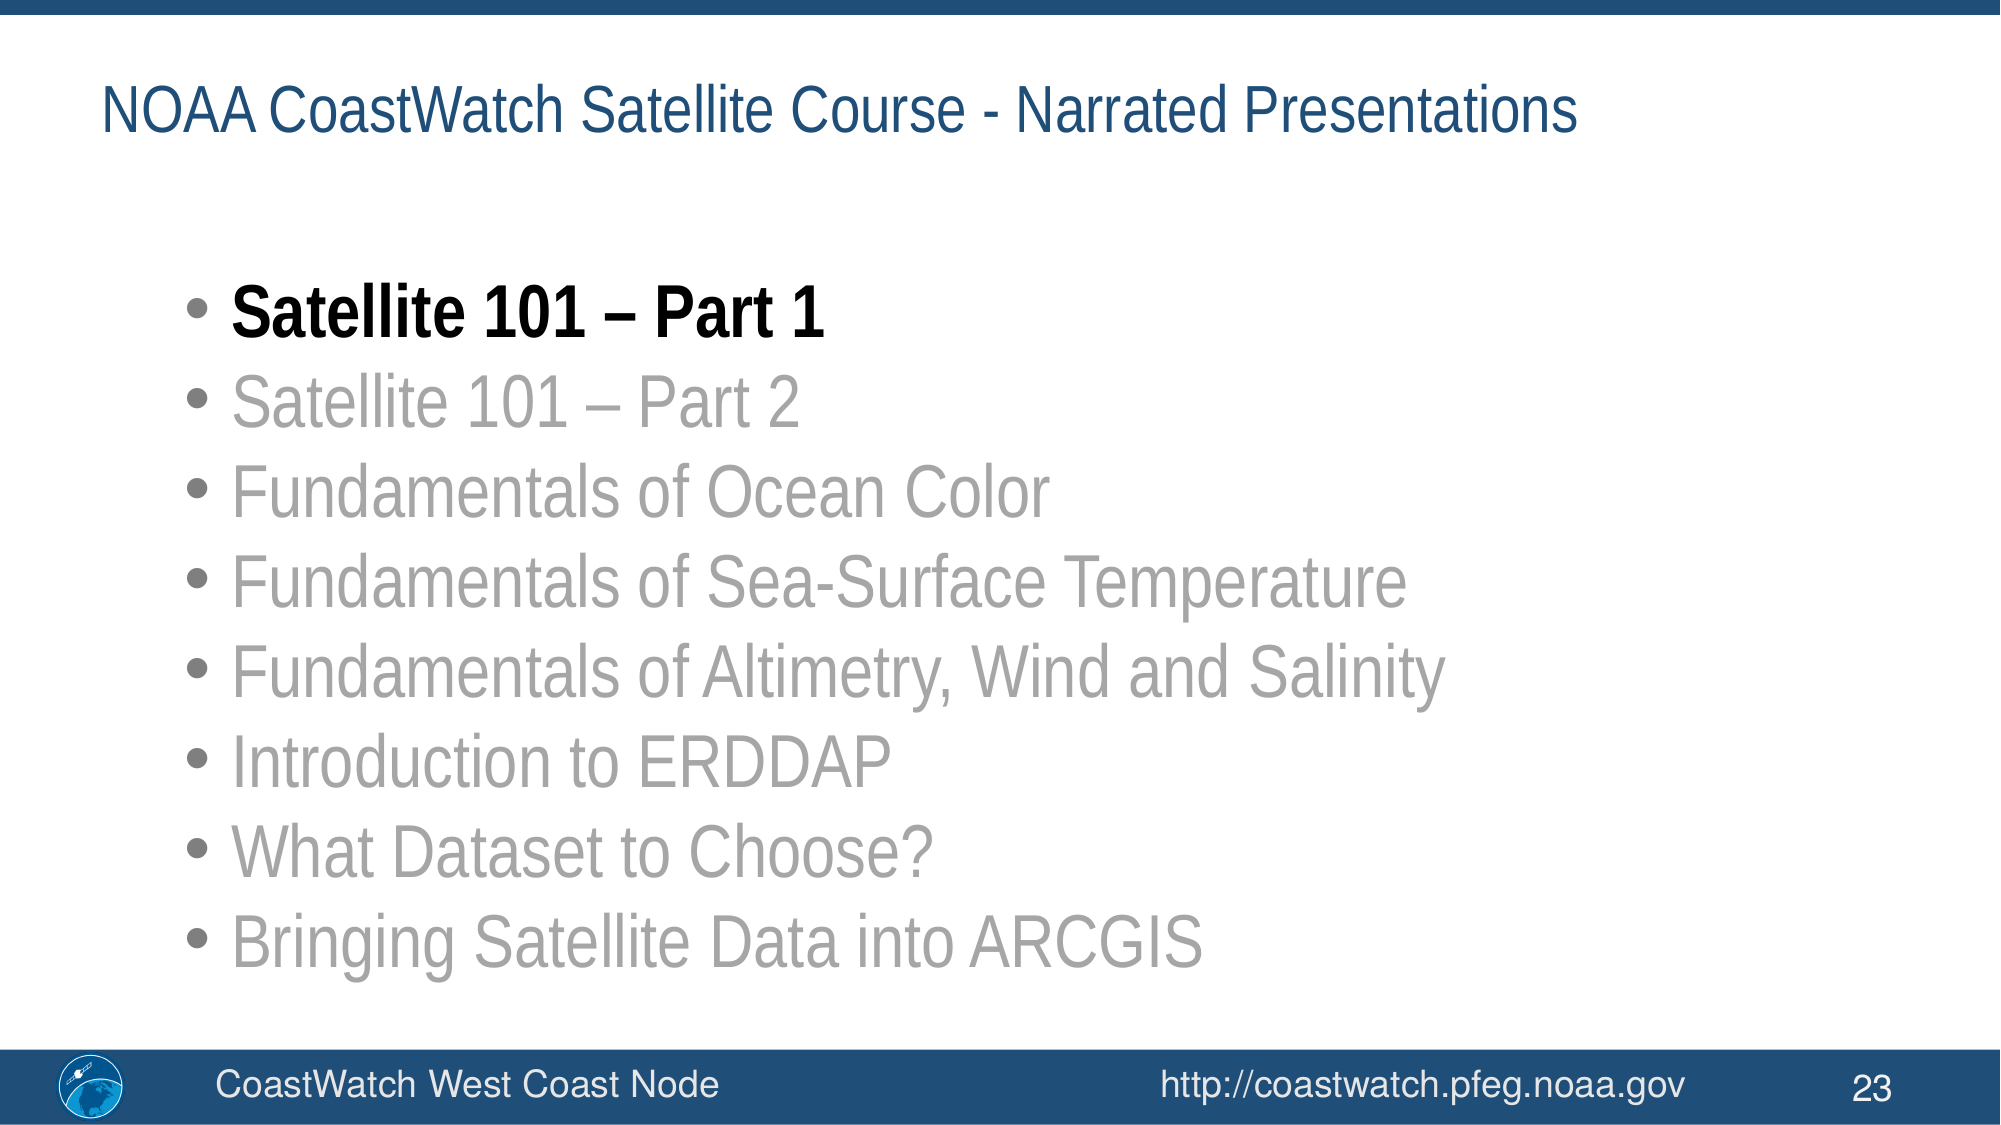

# NOAA CoastWatch Satellite Course - Narrated Presentations
Satellite 101 – Part 1
Satellite 101 – Part 2
Fundamentals of Ocean Color
Fundamentals of Sea-Surface Temperature
Fundamentals of Altimetry, Wind and Salinity
Introduction to ERDDAP
What Dataset to Choose?
Bringing Satellite Data into ARCGIS

CoastWatch West Coast Node                                          http://coastwatch.pfeg.noaa.gov
23